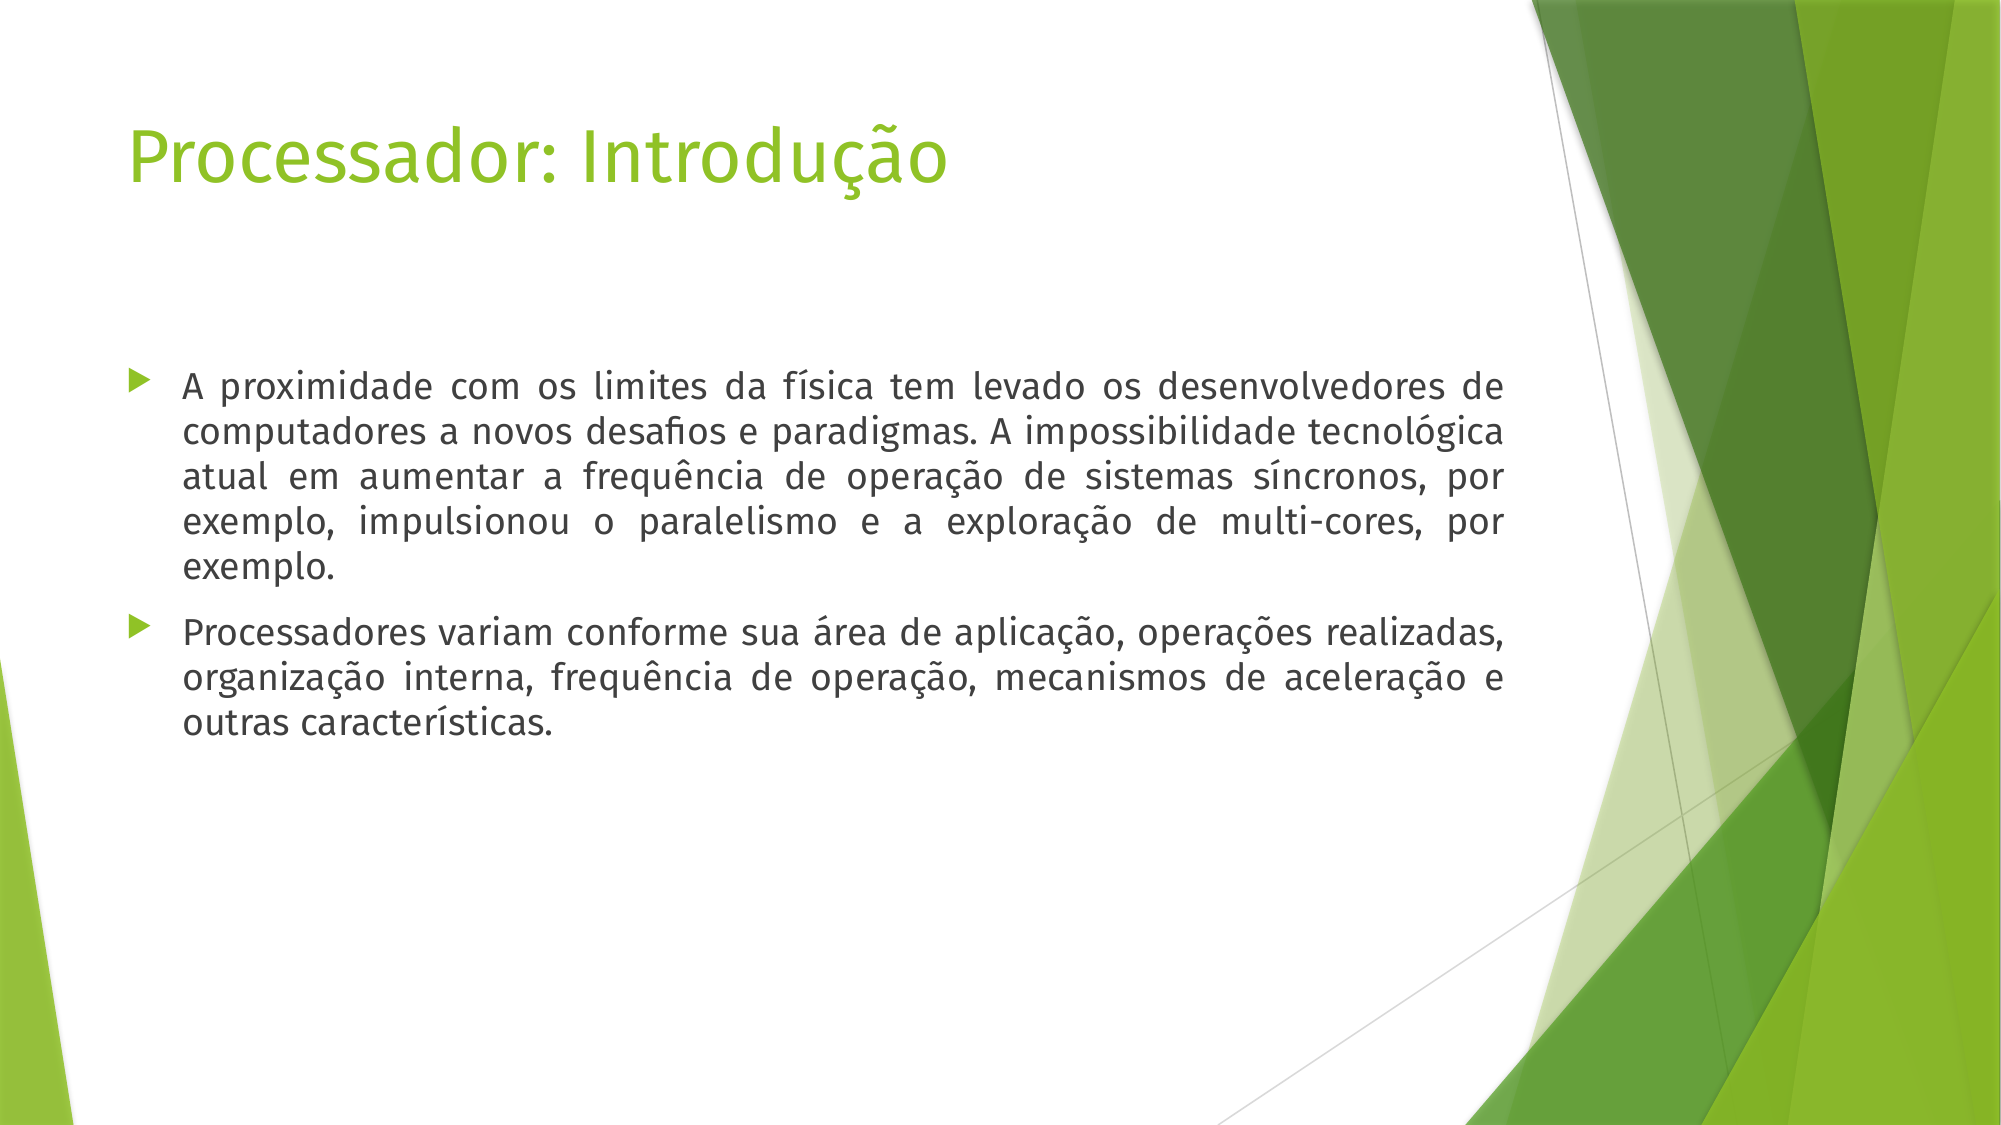

# Processador: Introdução
A proximidade com os limites da física tem levado os desenvolvedores de computadores a novos desafios e paradigmas. A impossibilidade tecnológica atual em aumentar a frequência de operação de sistemas síncronos, por exemplo, impulsionou o paralelismo e a exploração de multi-cores, por exemplo.
Processadores variam conforme sua área de aplicação, operações realizadas, organização interna, frequência de operação, mecanismos de aceleração e outras características.